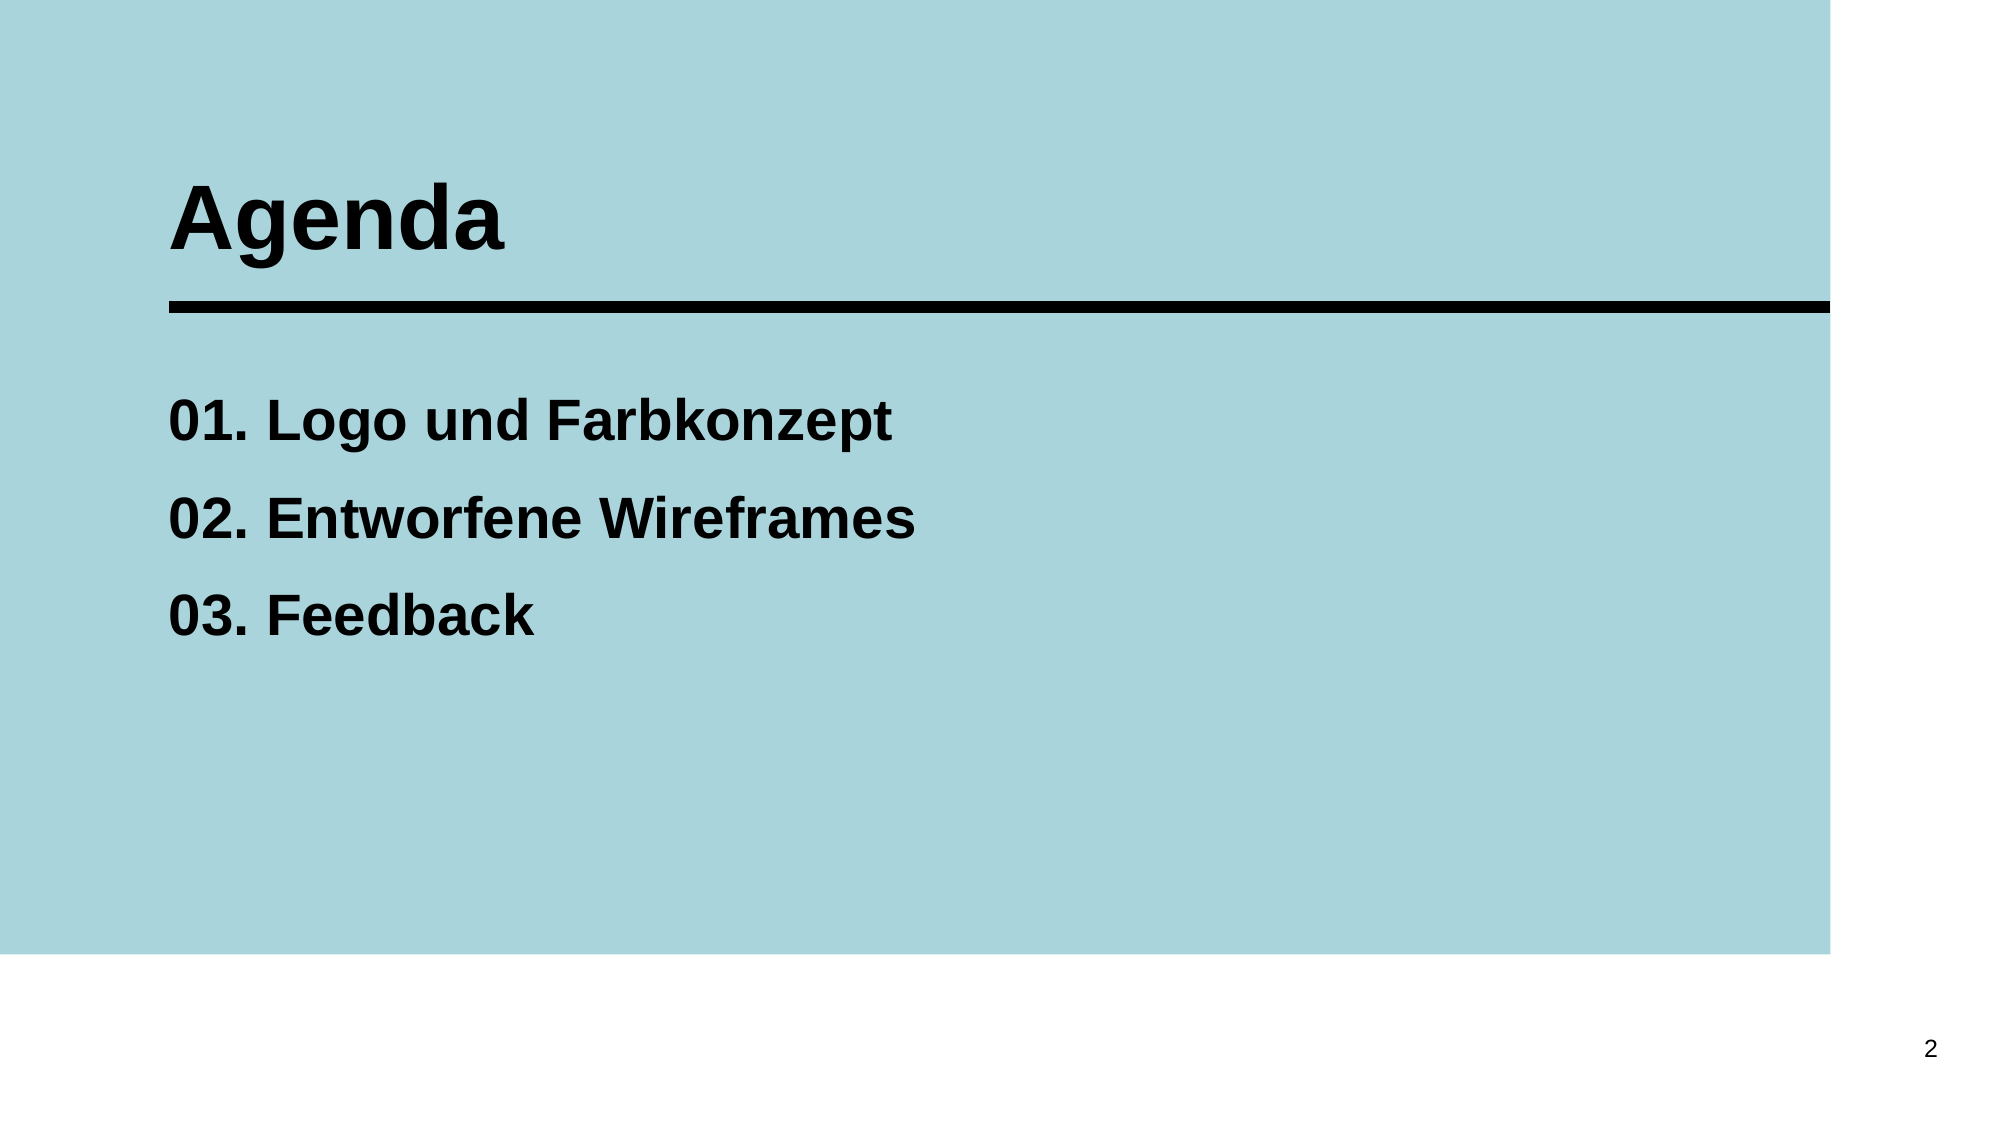

# Agenda
01. Logo und Farbkonzept
02. Entworfene Wireframes
03. Feedback

2